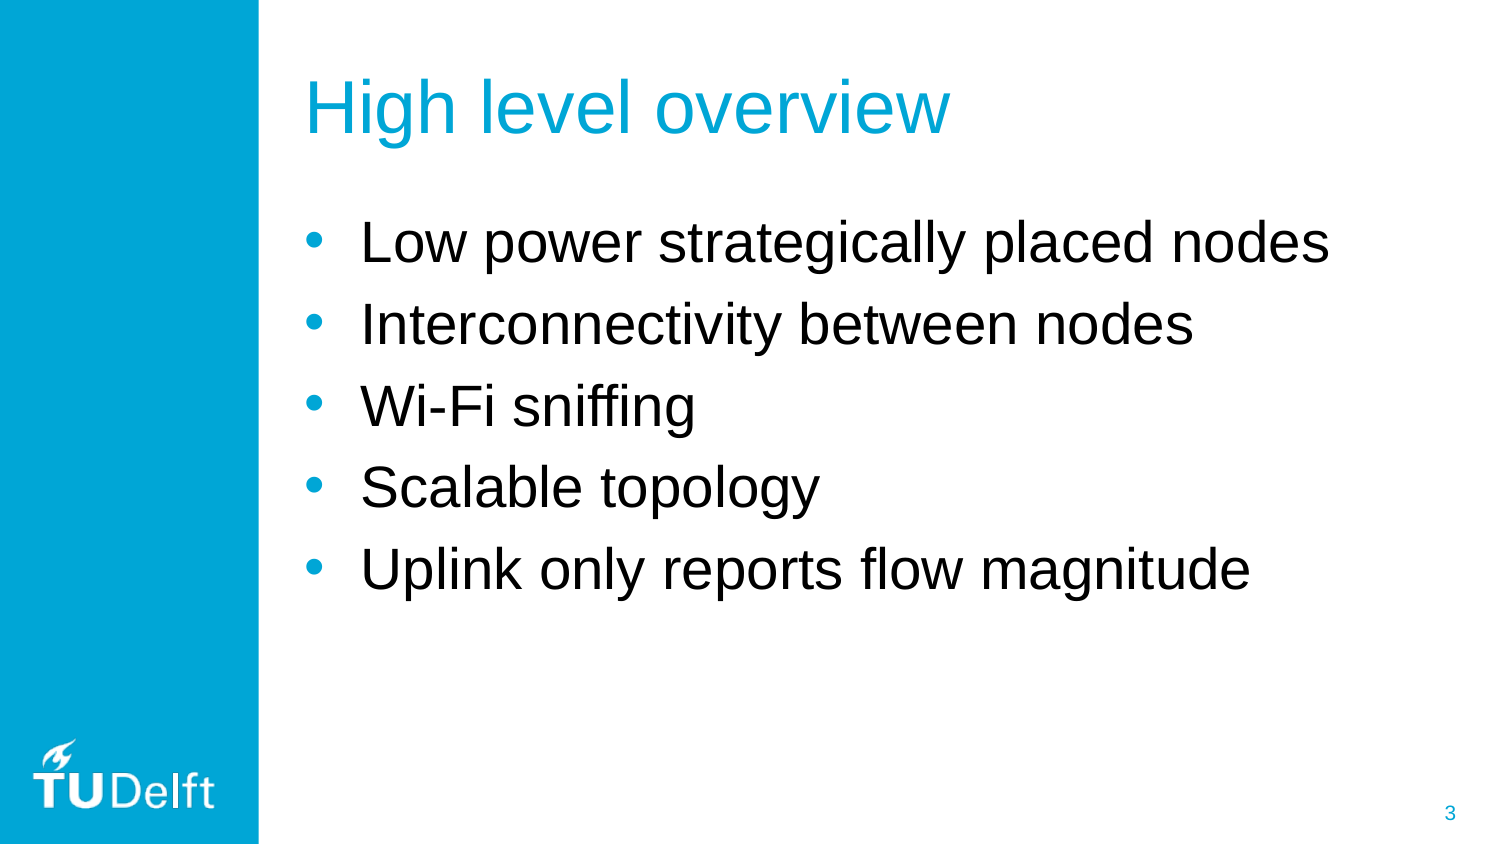

# High level overview
Low power strategically placed nodes
Interconnectivity between nodes
Wi-Fi sniffing
Scalable topology
Uplink only reports flow magnitude